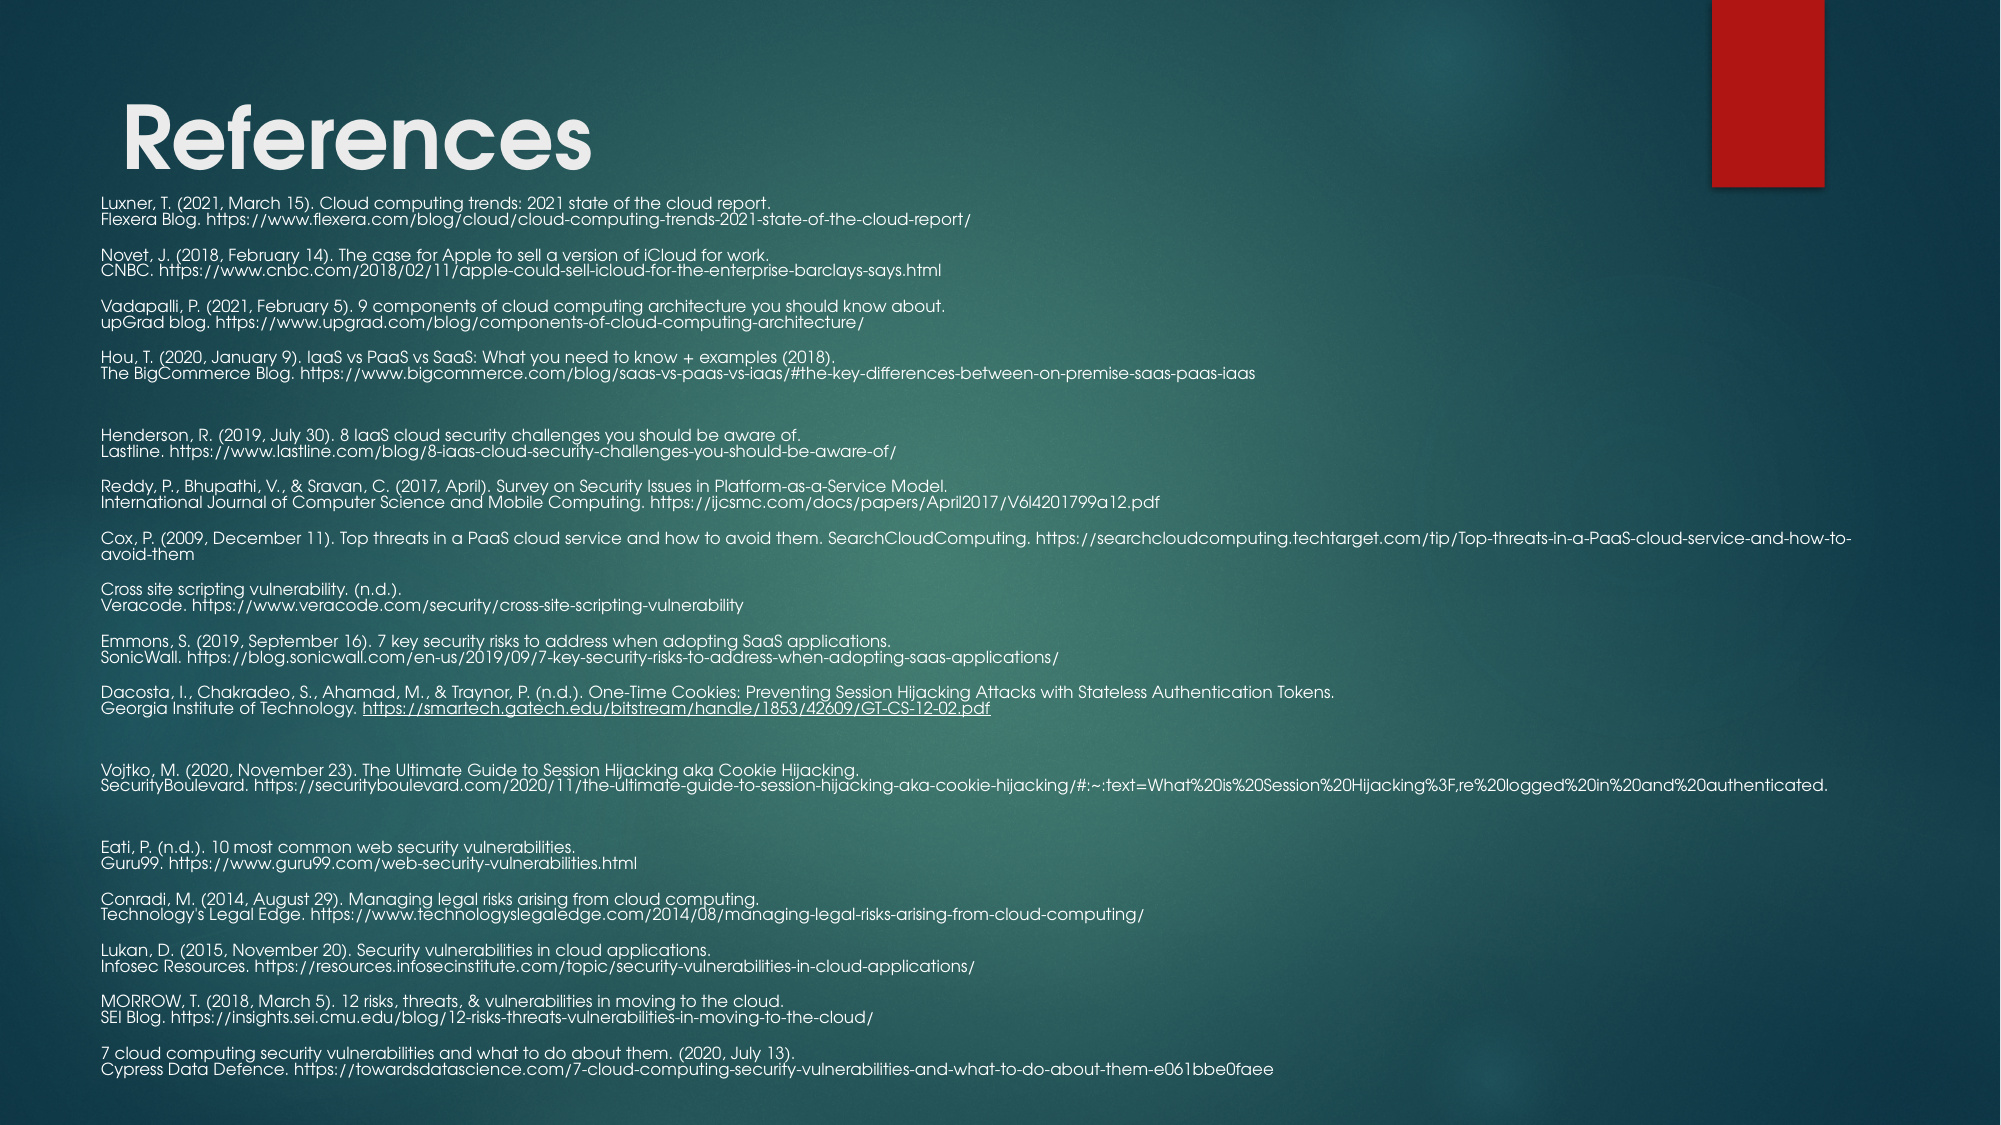

# References
| Luxner, T. (2021, March 15). Cloud computing trends: 2021 state of the cloud report. Flexera Blog. https://www.flexera.com/blog/cloud/cloud-computing-trends-2021-state-of-the-cloud-report/ |
| --- |
| Novet, J. (2018, February 14). The case for Apple to sell a version of iCloud for work. CNBC. https://www.cnbc.com/2018/02/11/apple-could-sell-icloud-for-the-enterprise-barclays-says.html |
| Vadapalli, P. (2021, February 5). 9 components of cloud computing architecture you should know about. upGrad blog. https://www.upgrad.com/blog/components-of-cloud-computing-architecture/ |
| Hou, T. (2020, January 9). IaaS vs PaaS vs SaaS: What you need to know + examples (2018). The BigCommerce Blog. https://www.bigcommerce.com/blog/saas-vs-paas-vs-iaas/#the-key-differences-between-on-premise-saas-paas-iaas |
| Henderson, R. (2019, July 30). 8 IaaS cloud security challenges you should be aware of. Lastline. https://www.lastline.com/blog/8-iaas-cloud-security-challenges-you-should-be-aware-of/ |
| Reddy, P., Bhupathi, V., & Sravan, C. (2017, April). Survey on Security Issues in Platform-as-a-Service Model. International Journal of Computer Science and Mobile Computing. https://ijcsmc.com/docs/papers/April2017/V6I4201799a12.pdf |
| Cox, P. (2009, December 11). Top threats in a PaaS cloud service and how to avoid them. SearchCloudComputing. https://searchcloudcomputing.techtarget.com/tip/Top-threats-in-a-PaaS-cloud-service-and-how-to-avoid-them |
| Cross site scripting vulnerability. (n.d.). Veracode. https://www.veracode.com/security/cross-site-scripting-vulnerability |
| Emmons, S. (2019, September 16). 7 key security risks to address when adopting SaaS applications. SonicWall. https://blog.sonicwall.com/en-us/2019/09/7-key-security-risks-to-address-when-adopting-saas-applications/ |
| Dacosta, I., Chakradeo, S., Ahamad, M., & Traynor, P. (n.d.). One-Time Cookies: Preventing Session Hijacking Attacks with Stateless Authentication Tokens. Georgia Institute of Technology. https://smartech.gatech.edu/bitstream/handle/1853/42609/GT-CS-12-02.pdf |
| Vojtko, M. (2020, November 23). The Ultimate Guide to Session Hijacking aka Cookie Hijacking. SecurityBoulevard. https://securityboulevard.com/2020/11/the-ultimate-guide-to-session-hijacking-aka-cookie-hijacking/#:~:text=What%20is%20Session%20Hijacking%3F,re%20logged%20in%20and%20authenticated. |
| Eati, P. (n.d.). 10 most common web security vulnerabilities. Guru99. https://www.guru99.com/web-security-vulnerabilities.html |
| Conradi, M. (2014, August 29). Managing legal risks arising from cloud computing. Technology's Legal Edge. https://www.technologyslegaledge.com/2014/08/managing-legal-risks-arising-from-cloud-computing/ |
| Lukan, D. (2015, November 20). Security vulnerabilities in cloud applications. Infosec Resources. https://resources.infosecinstitute.com/topic/security-vulnerabilities-in-cloud-applications/ |
| MORROW, T. (2018, March 5). 12 risks, threats, & vulnerabilities in moving to the cloud. SEI Blog. https://insights.sei.cmu.edu/blog/12-risks-threats-vulnerabilities-in-moving-to-the-cloud/ |
| 7 cloud computing security vulnerabilities and what to do about them. (2020, July 13). Cypress Data Defence. https://towardsdatascience.com/7-cloud-computing-security-vulnerabilities-and-what-to-do-about-them-e061bbe0faee |